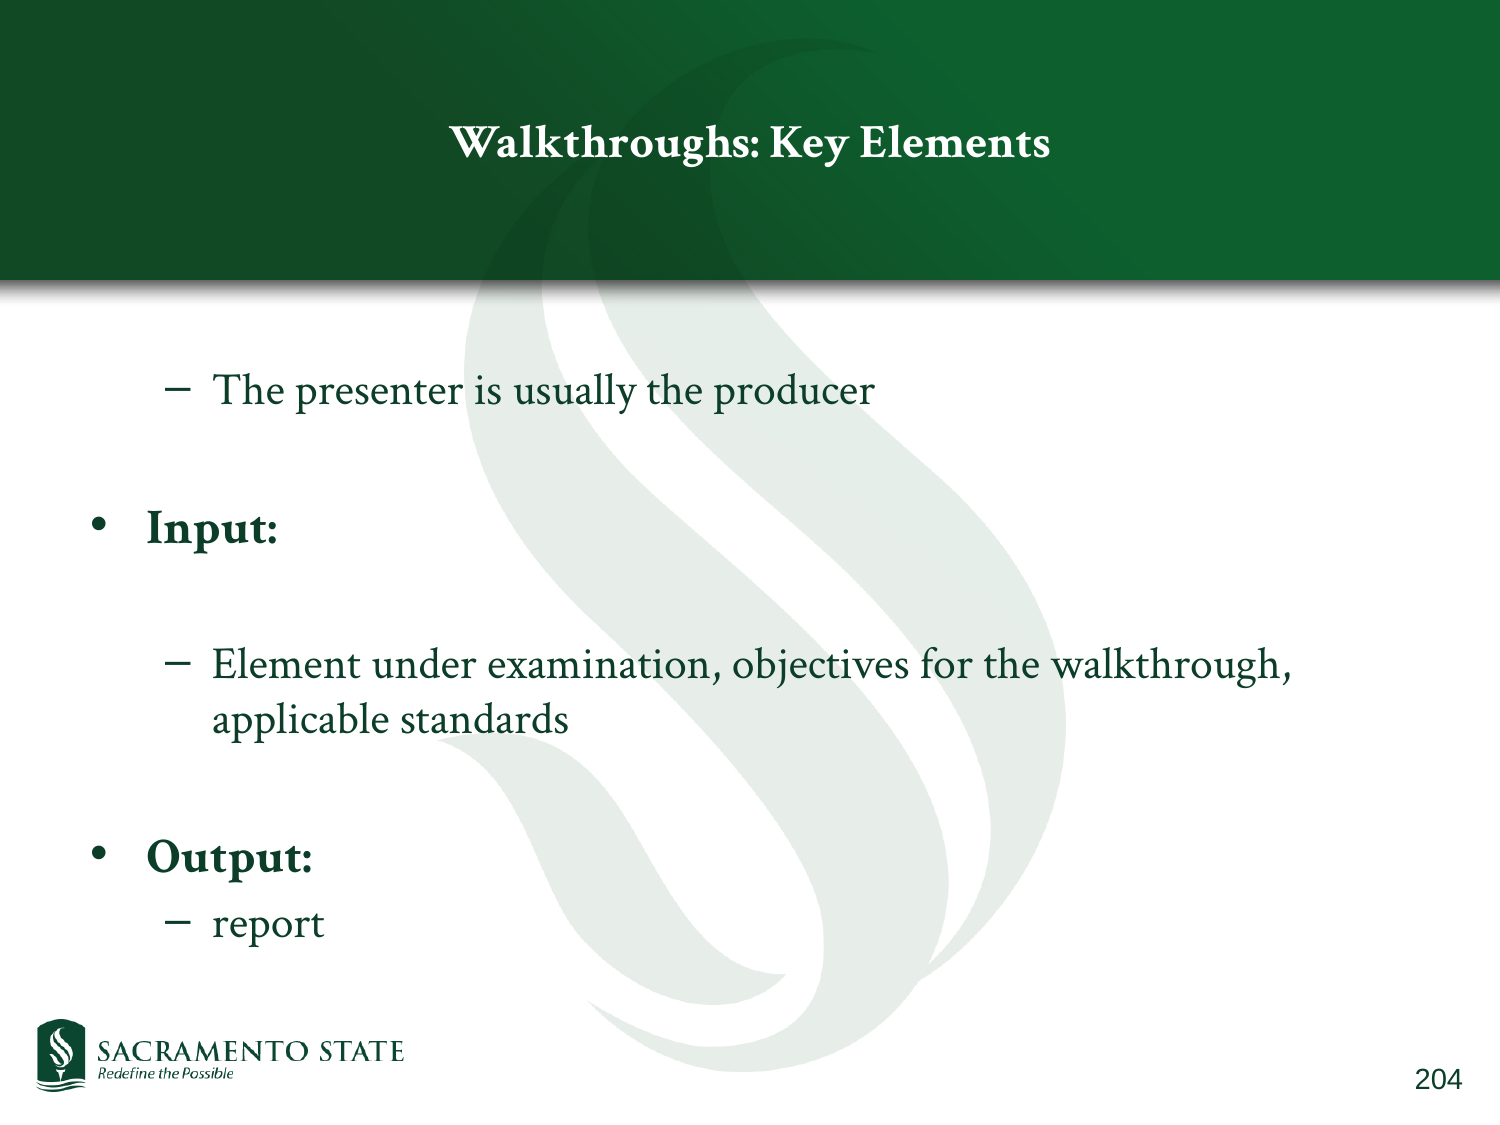

# Walkthroughs: Key Elements

The presenter is usually the producer

Input:

Element under examination, objectives for the walkthrough, applicable standards

Output:
report
204